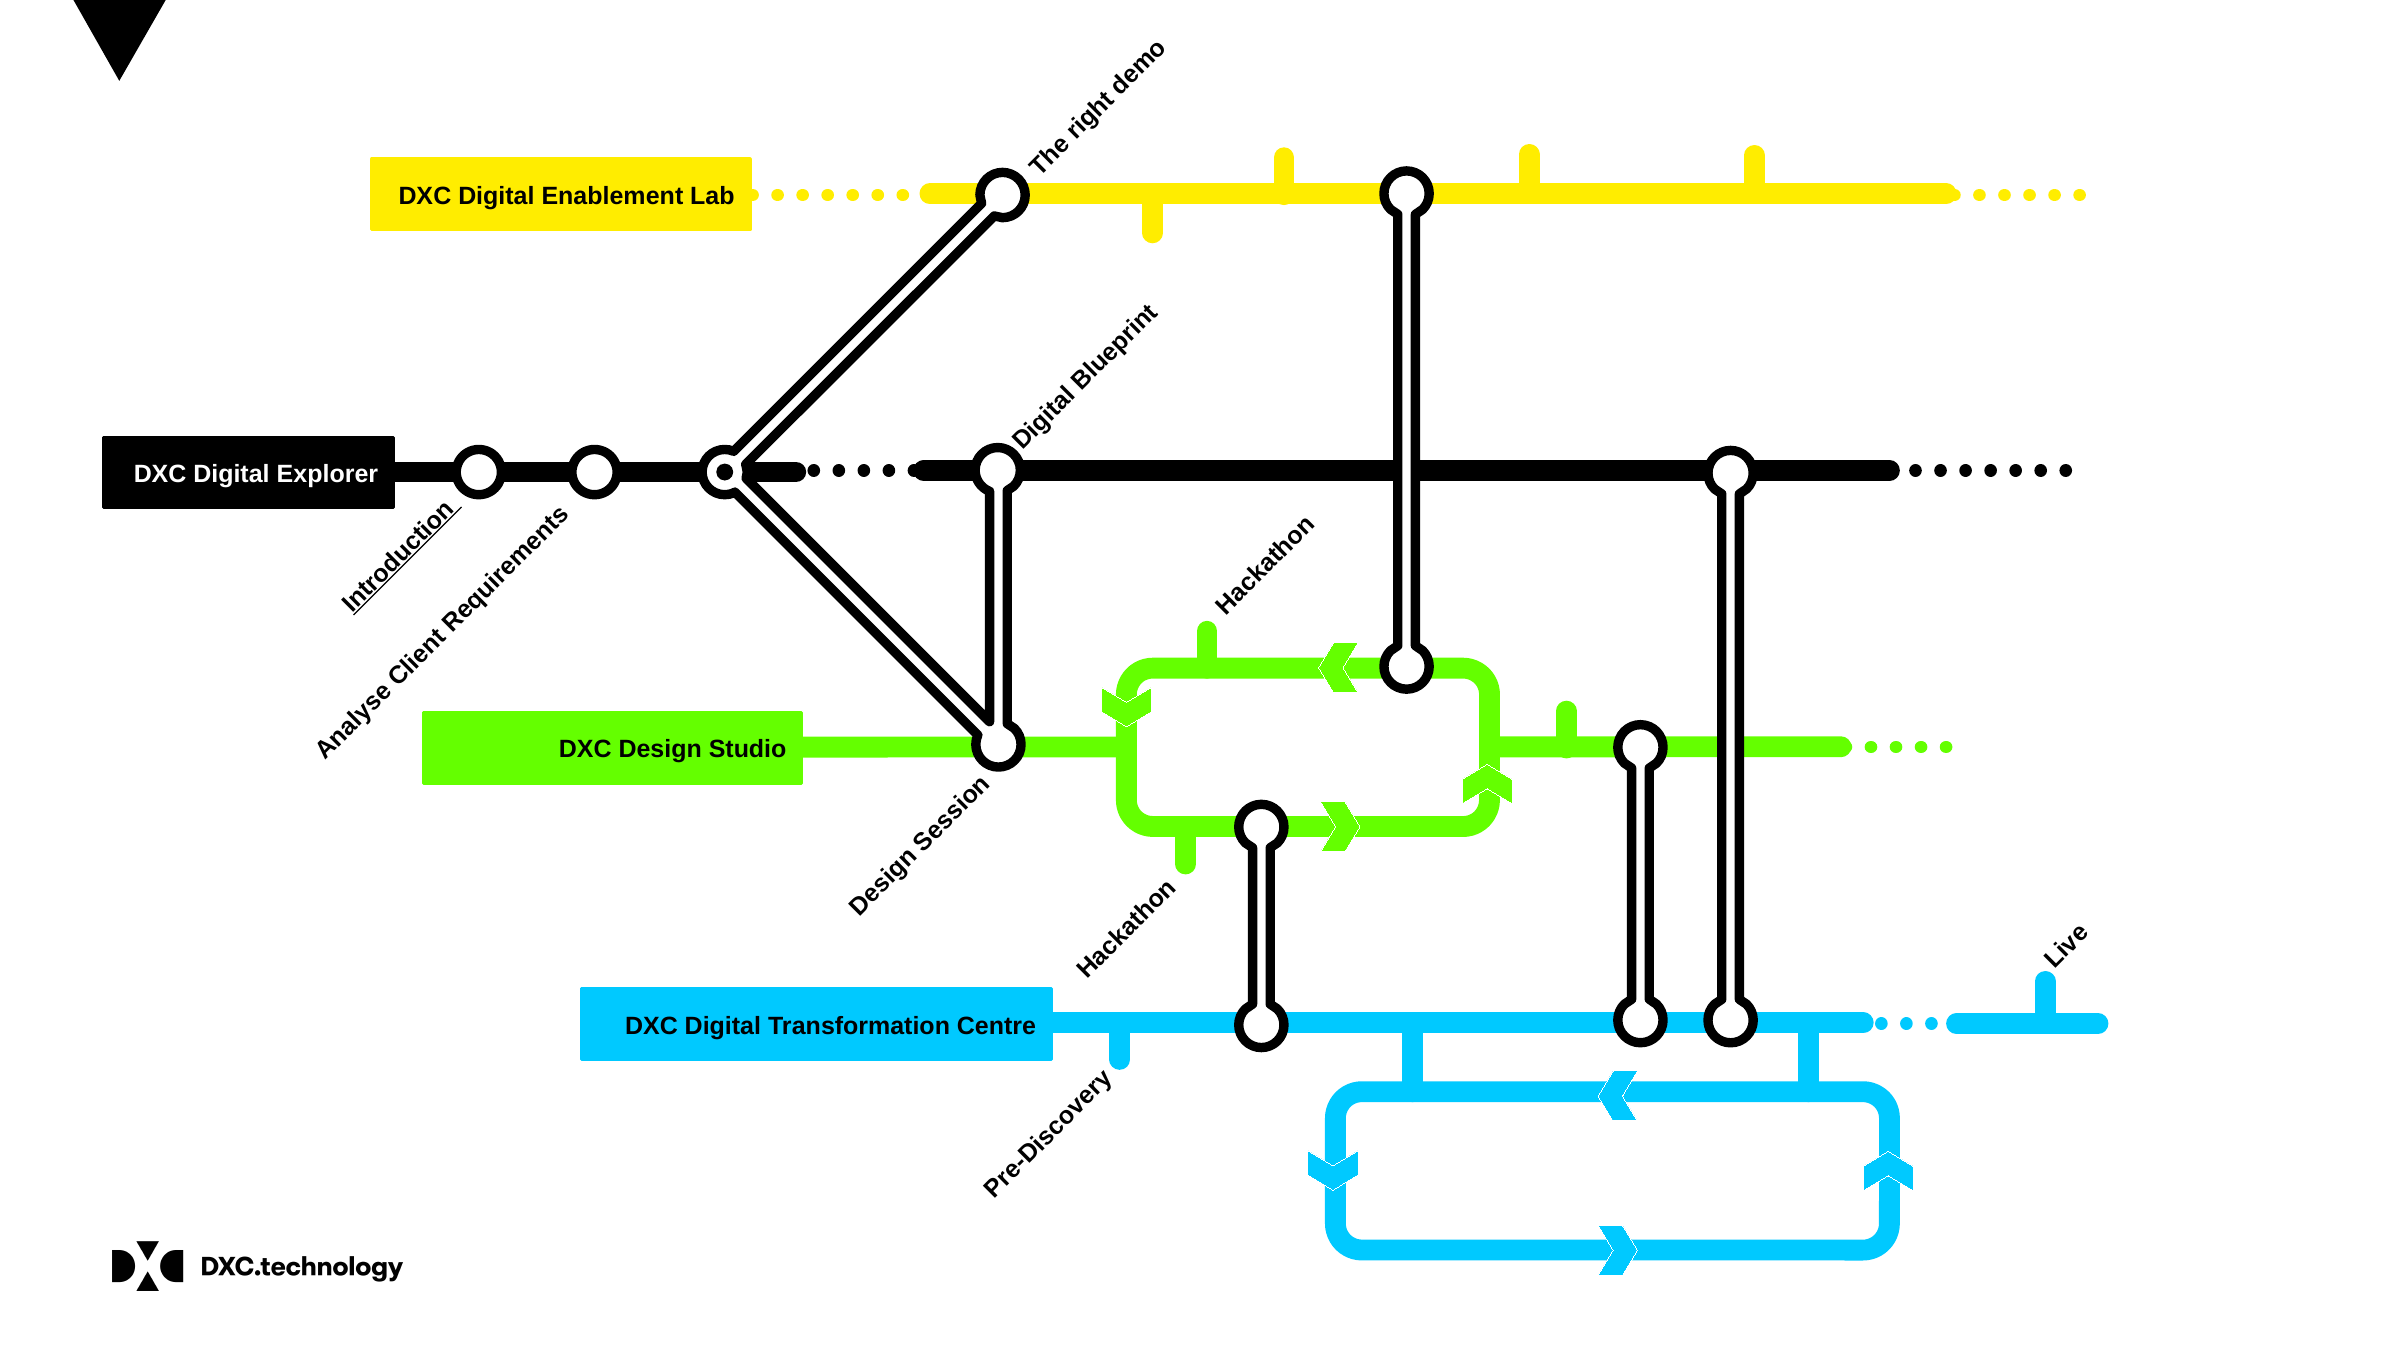

The right demo
DXC Digital Enablement Lab

Digital Blueprint

DXC Digital Explorer

Hackathon
Introduction
Analyse Client Requirements

DXC Design Studio

Design Session
Live

Hackathon
DXC Digital Transformation Centre

Pre-Discovery